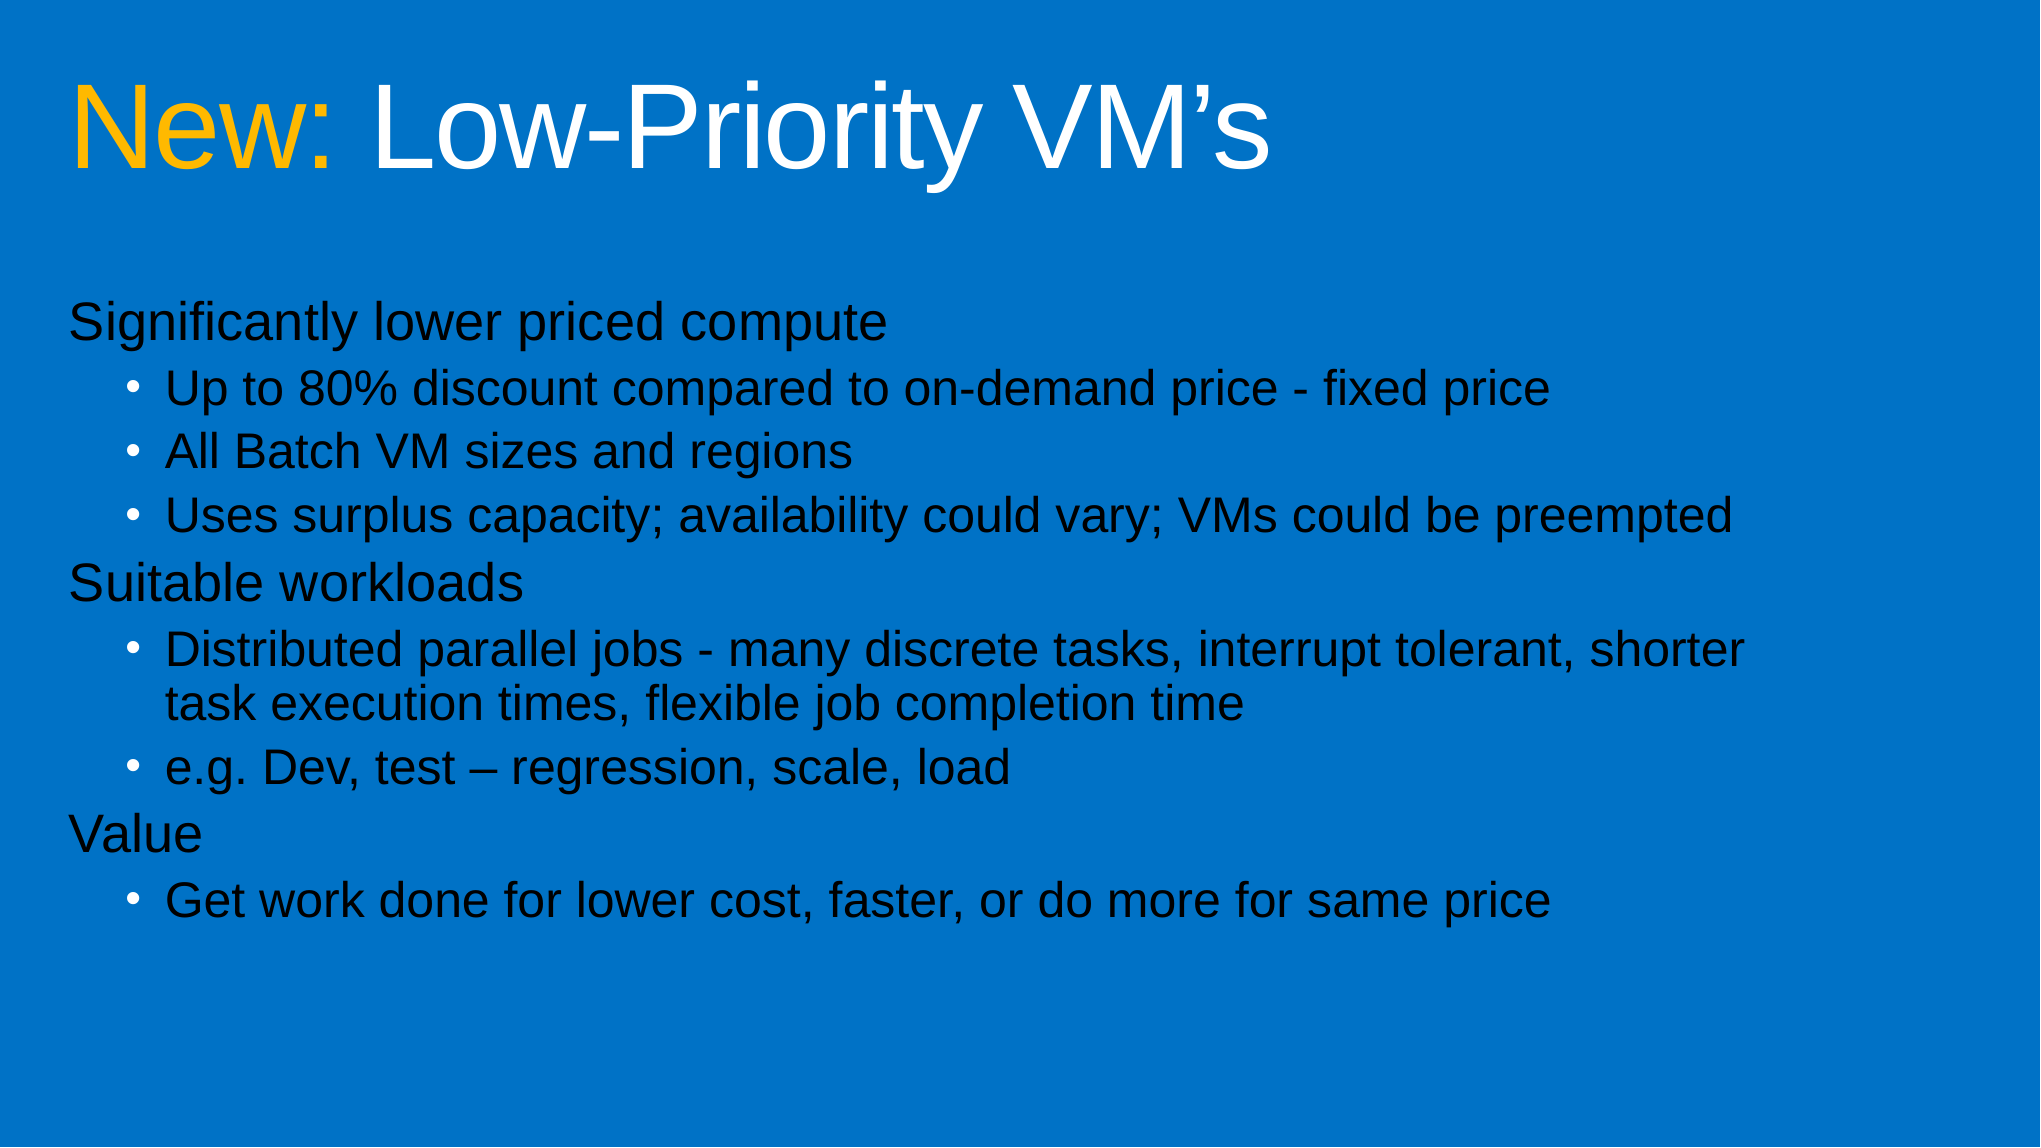

# New: Low-Priority VM’s
Significantly lower priced compute
Up to 80% discount compared to on-demand price - fixed price
All Batch VM sizes and regions
Uses surplus capacity; availability could vary; VMs could be preempted
Suitable workloads
Distributed parallel jobs - many discrete tasks, interrupt tolerant, shorter task execution times, flexible job completion time
e.g. Dev, test – regression, scale, load
Value
Get work done for lower cost, faster, or do more for same price